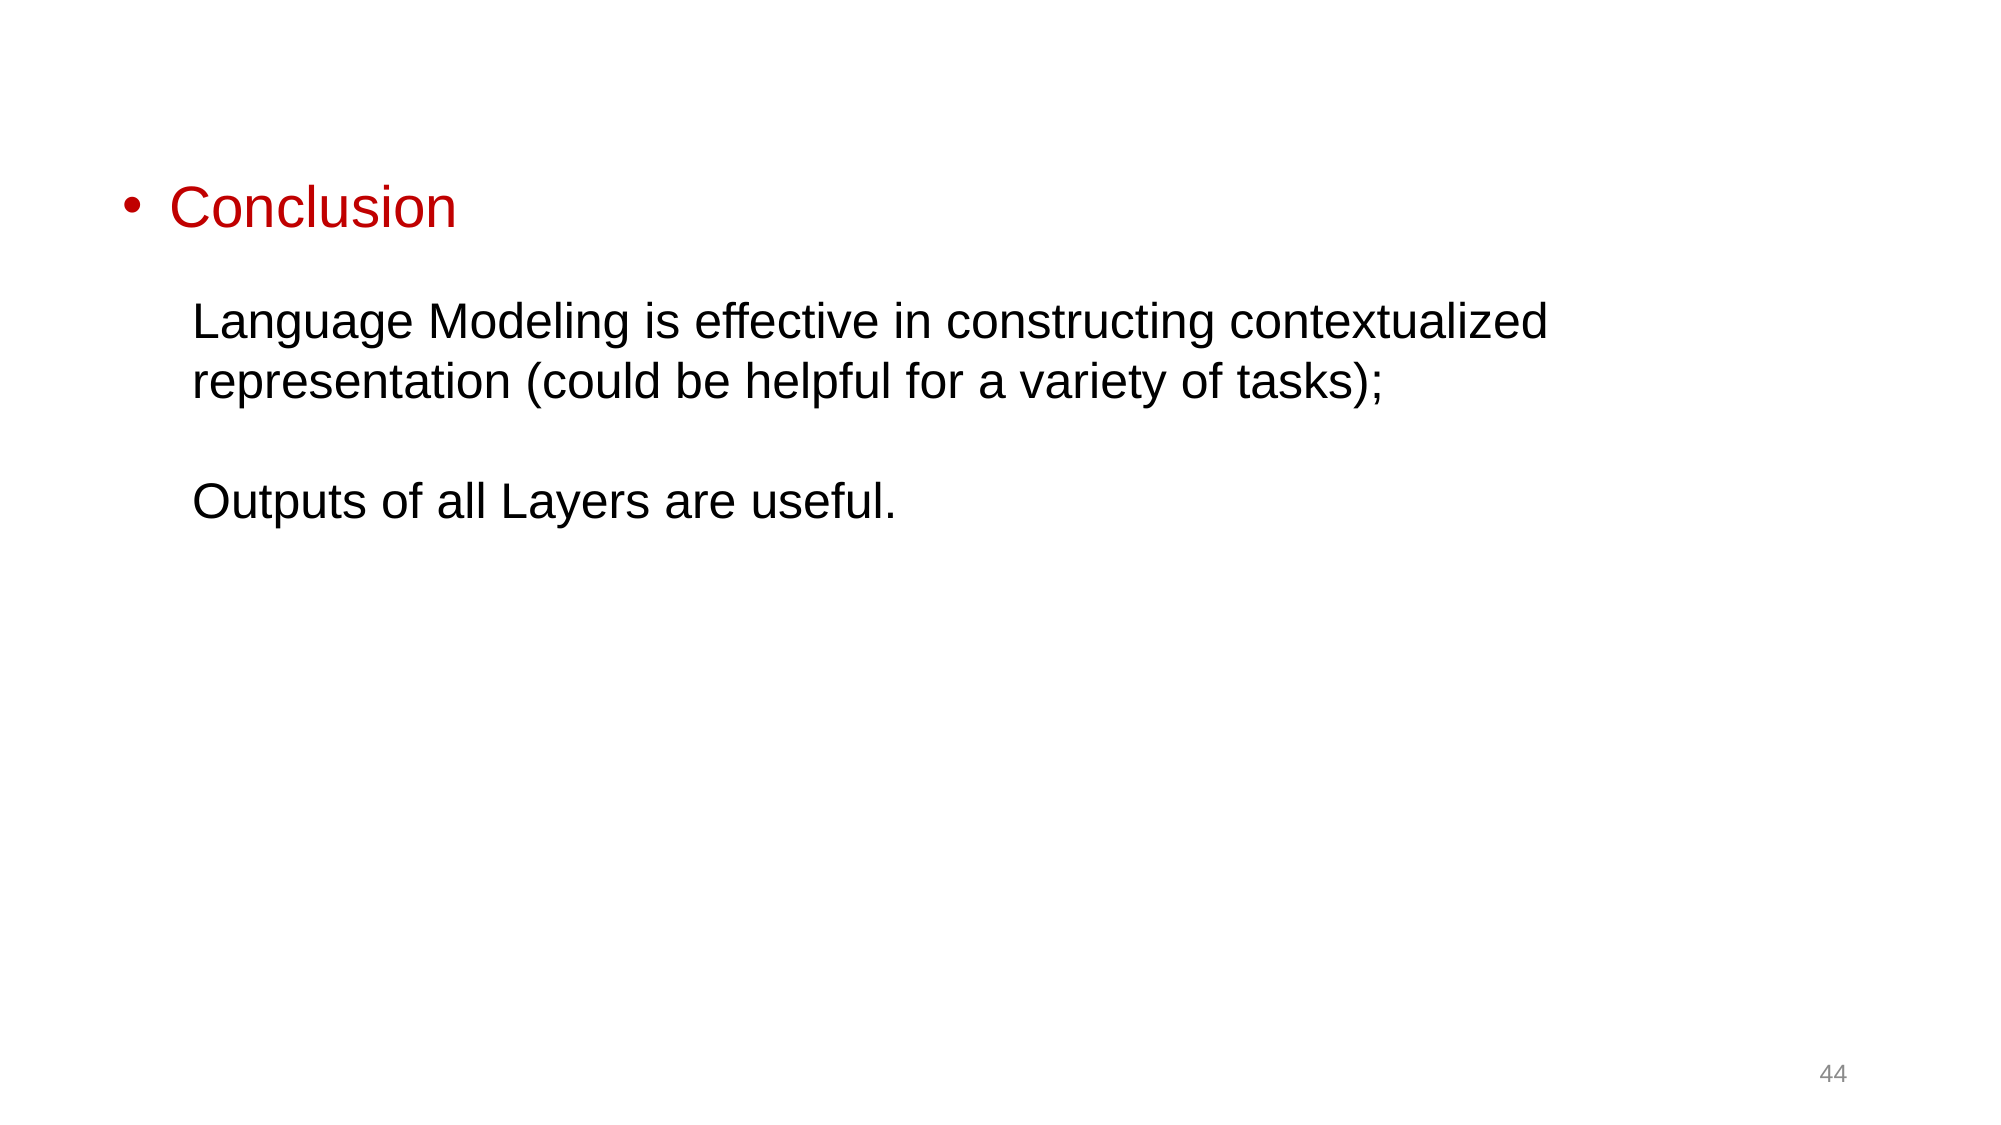

Conclusion
Language Modeling is effective in constructing contextualized representation (could be helpful for a variety of tasks);

Outputs of all Layers are useful.
44